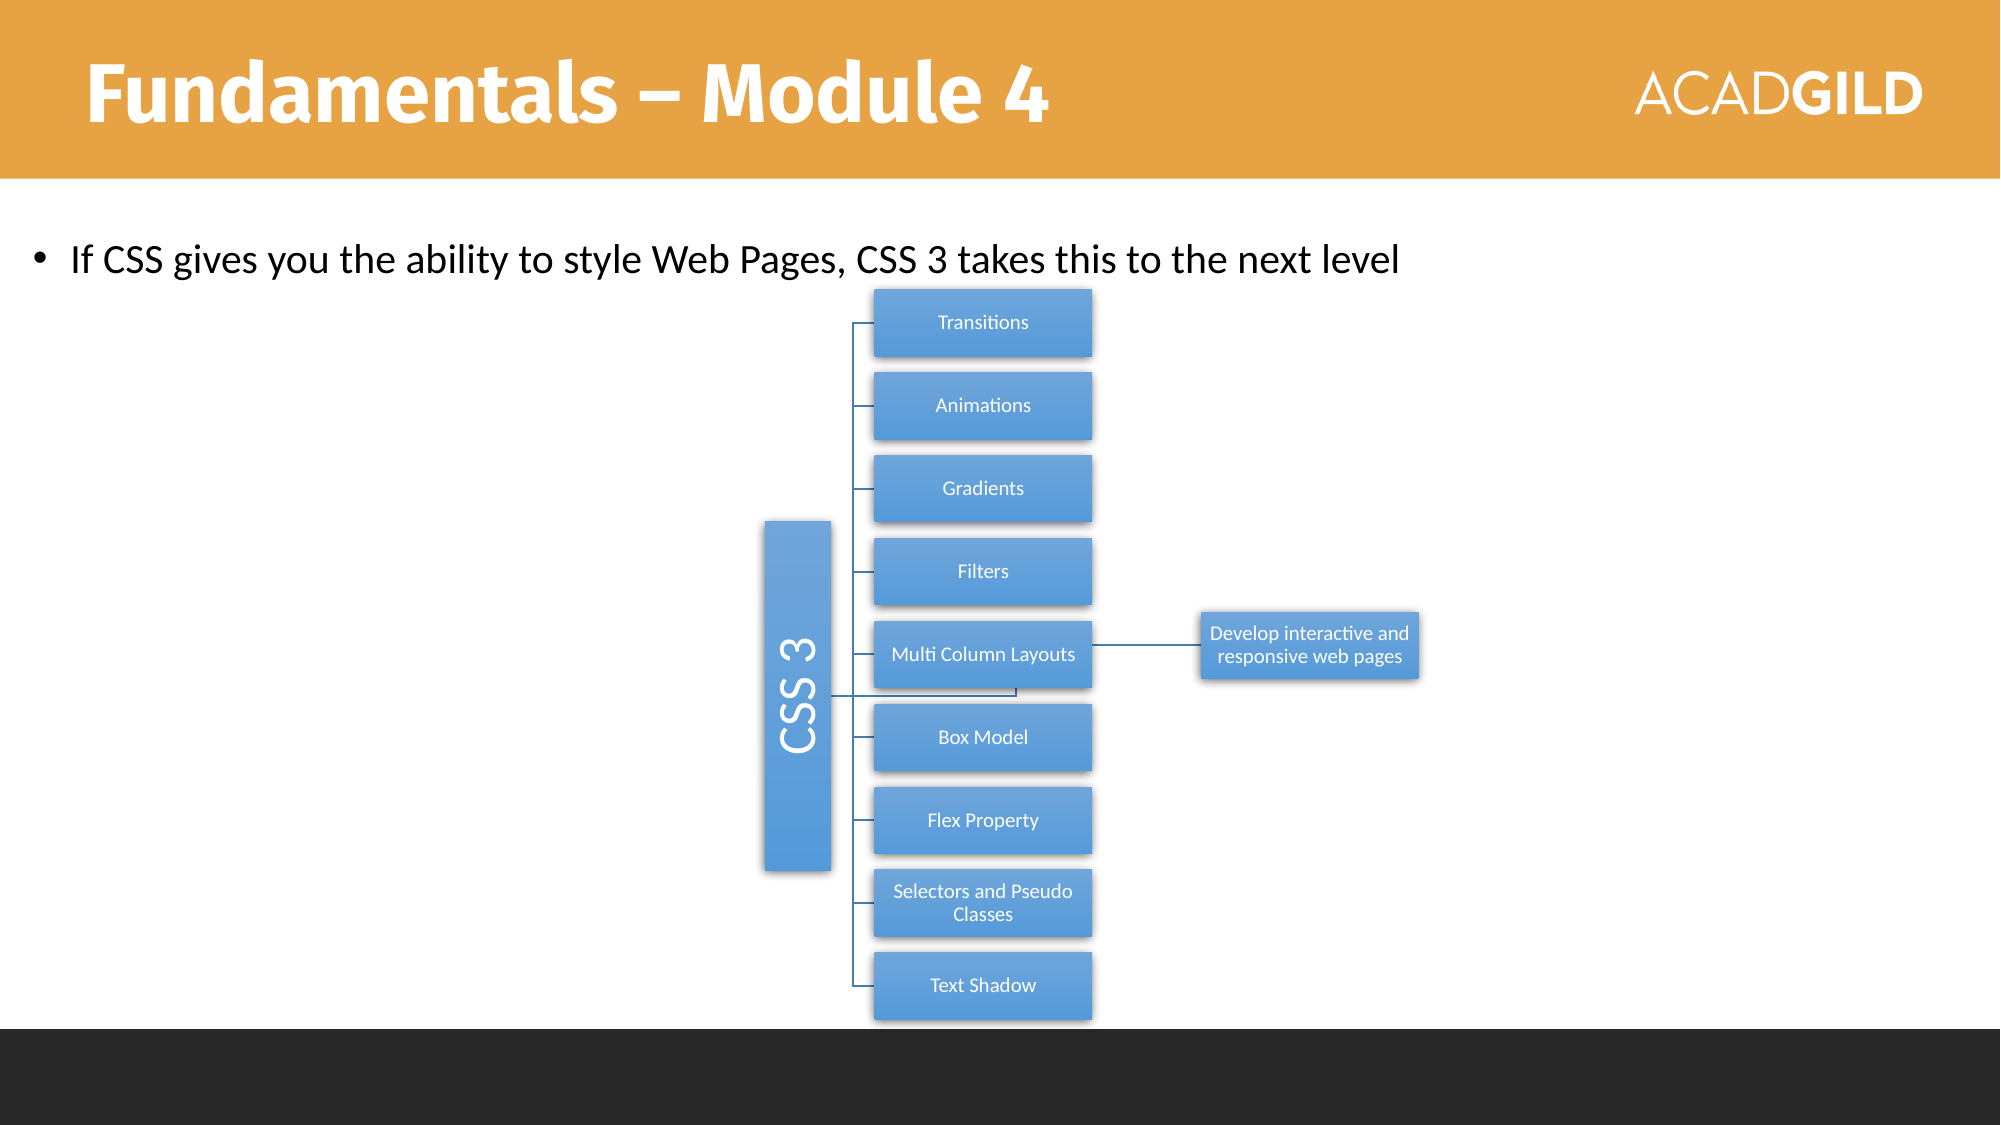

Fundamentals – Module 4
If CSS gives you the ability to style Web Pages, CSS 3 takes this to the next level

CSS 3
Transitions
Animations
Gradients
Filters
Multi Column Layouts
Box Model
Flex Property
Selectors and Pseudo Classes
Text Shadow
Develop interactive and responsive web pages